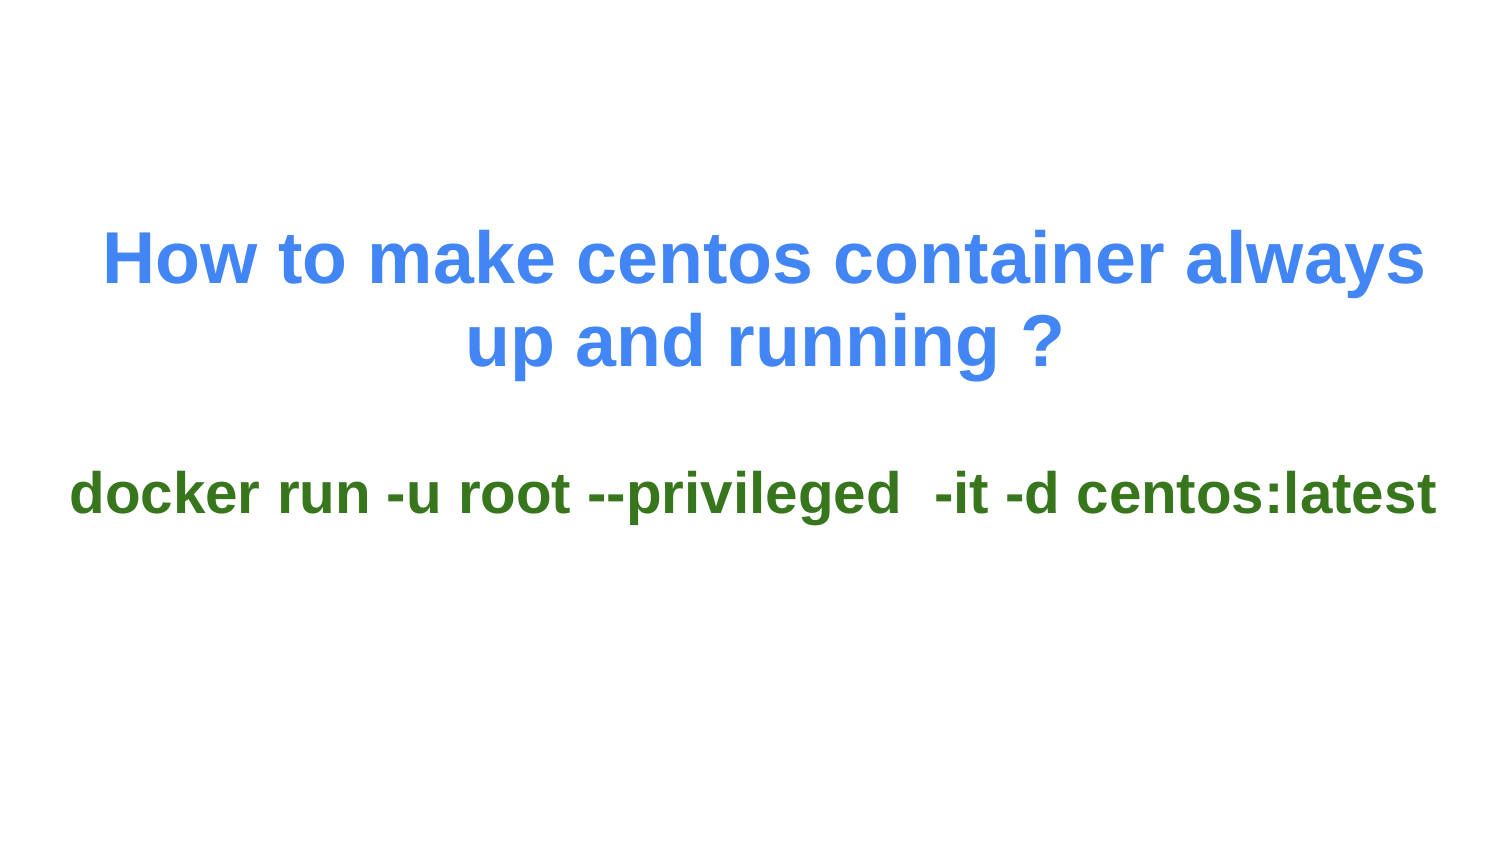

# How to make centos container always up and running ?
docker run -u root --privileged  -it -d centos:latest